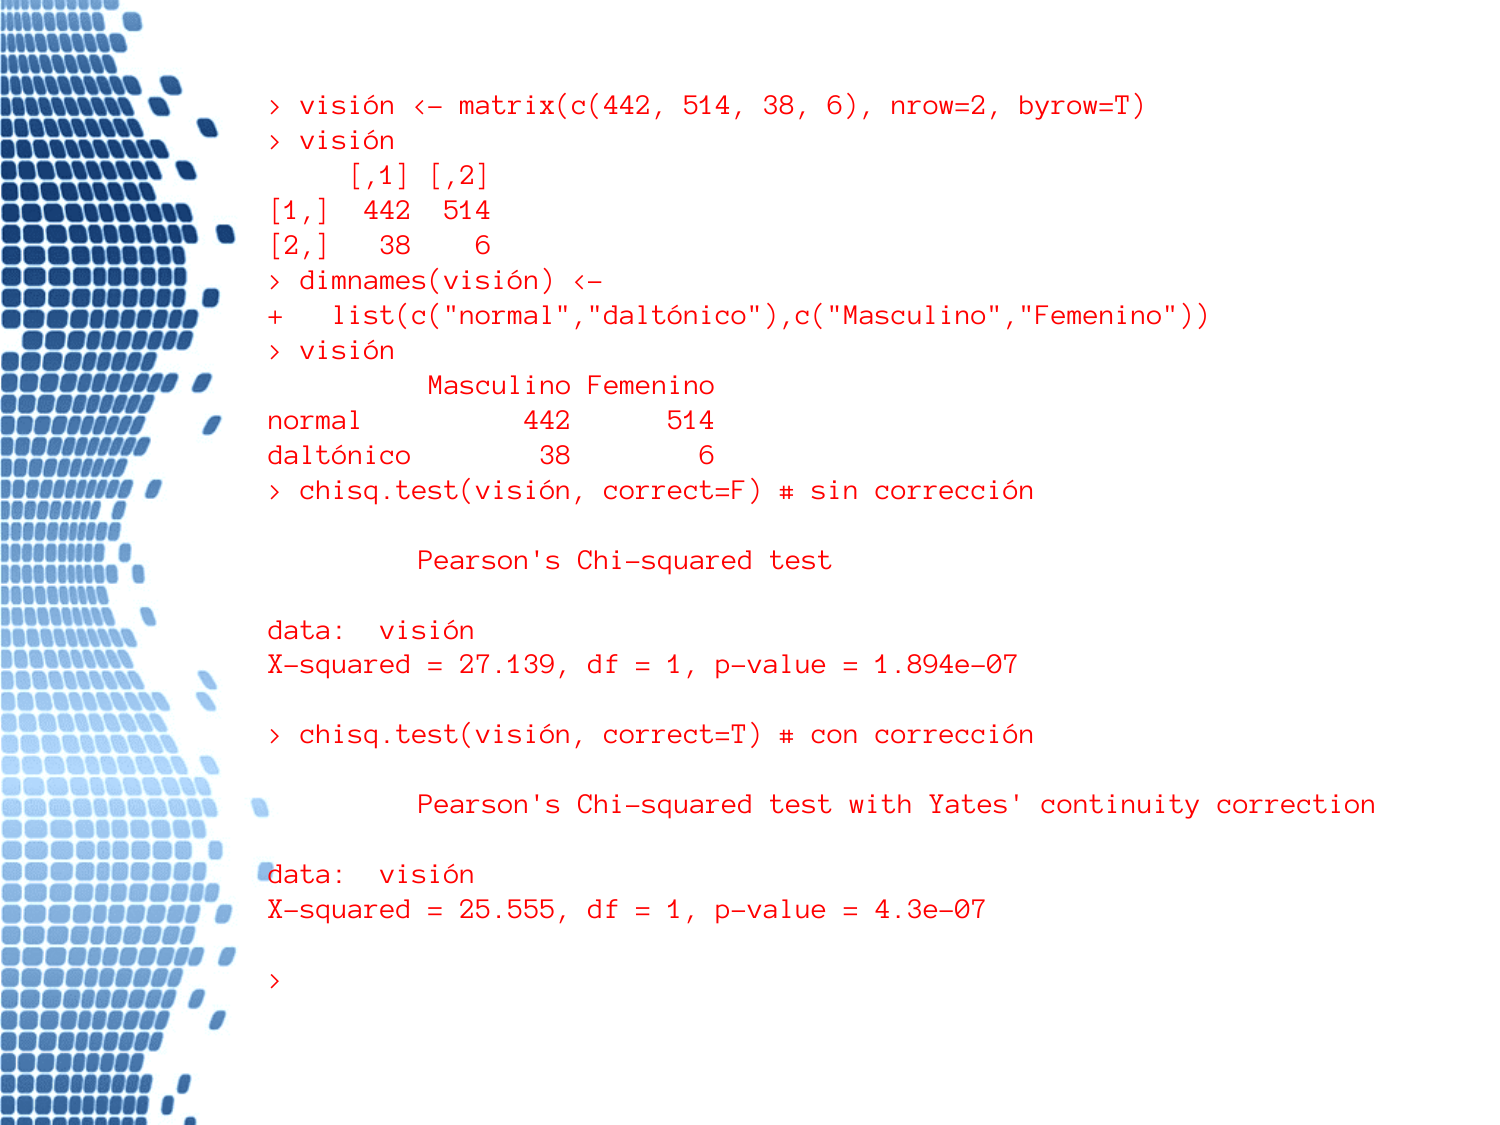

> visión <- matrix(c(442, 514, 38, 6), nrow=2, byrow=T)
> visión
     [,1] [,2]
[1,]  442  514
[2,]   38    6
> dimnames(visión) <-
+   list(c("normal","daltónico"),c("Masculino","Femenino"))
> visión
          Masculino Femenino
normal          442      514
daltónico        38        6
> chisq.test(visión, correct=F) # sin corrección

	Pearson's Chi-squared test

data:  visión
X-squared = 27.139, df = 1, p-value = 1.894e-07

> chisq.test(visión, correct=T) # con corrección

	Pearson's Chi-squared test with Yates' continuity correction

data:  visión
X-squared = 25.555, df = 1, p-value = 4.3e-07

>